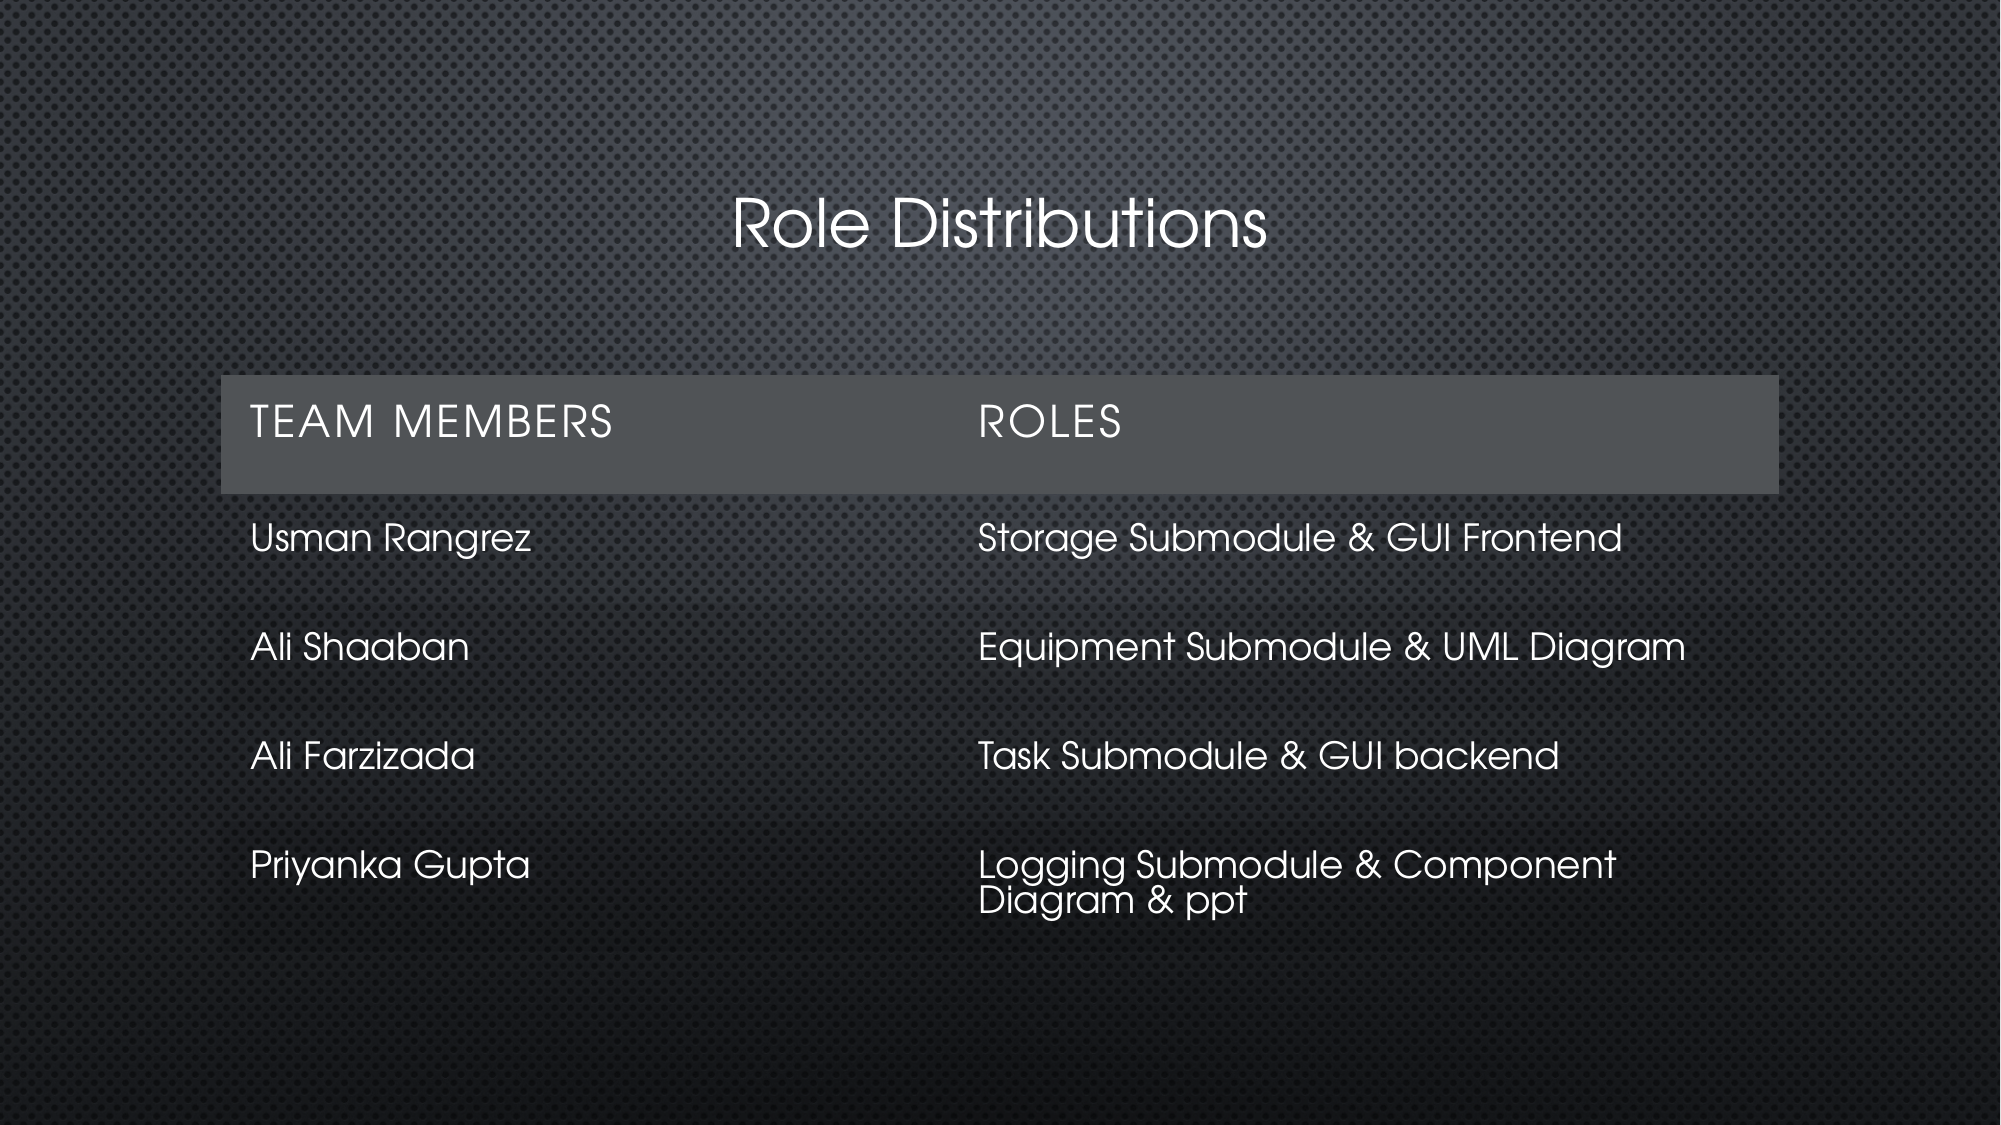

# Role Distributions
| Team Members | Roles |
| --- | --- |
| Usman Rangrez | Storage Submodule & GUI Frontend |
| Ali Shaaban | Equipment Submodule & UML Diagram |
| Ali Farzizada | Task Submodule & GUI backend |
| Priyanka Gupta | Logging Submodule & Component Diagram & ppt |